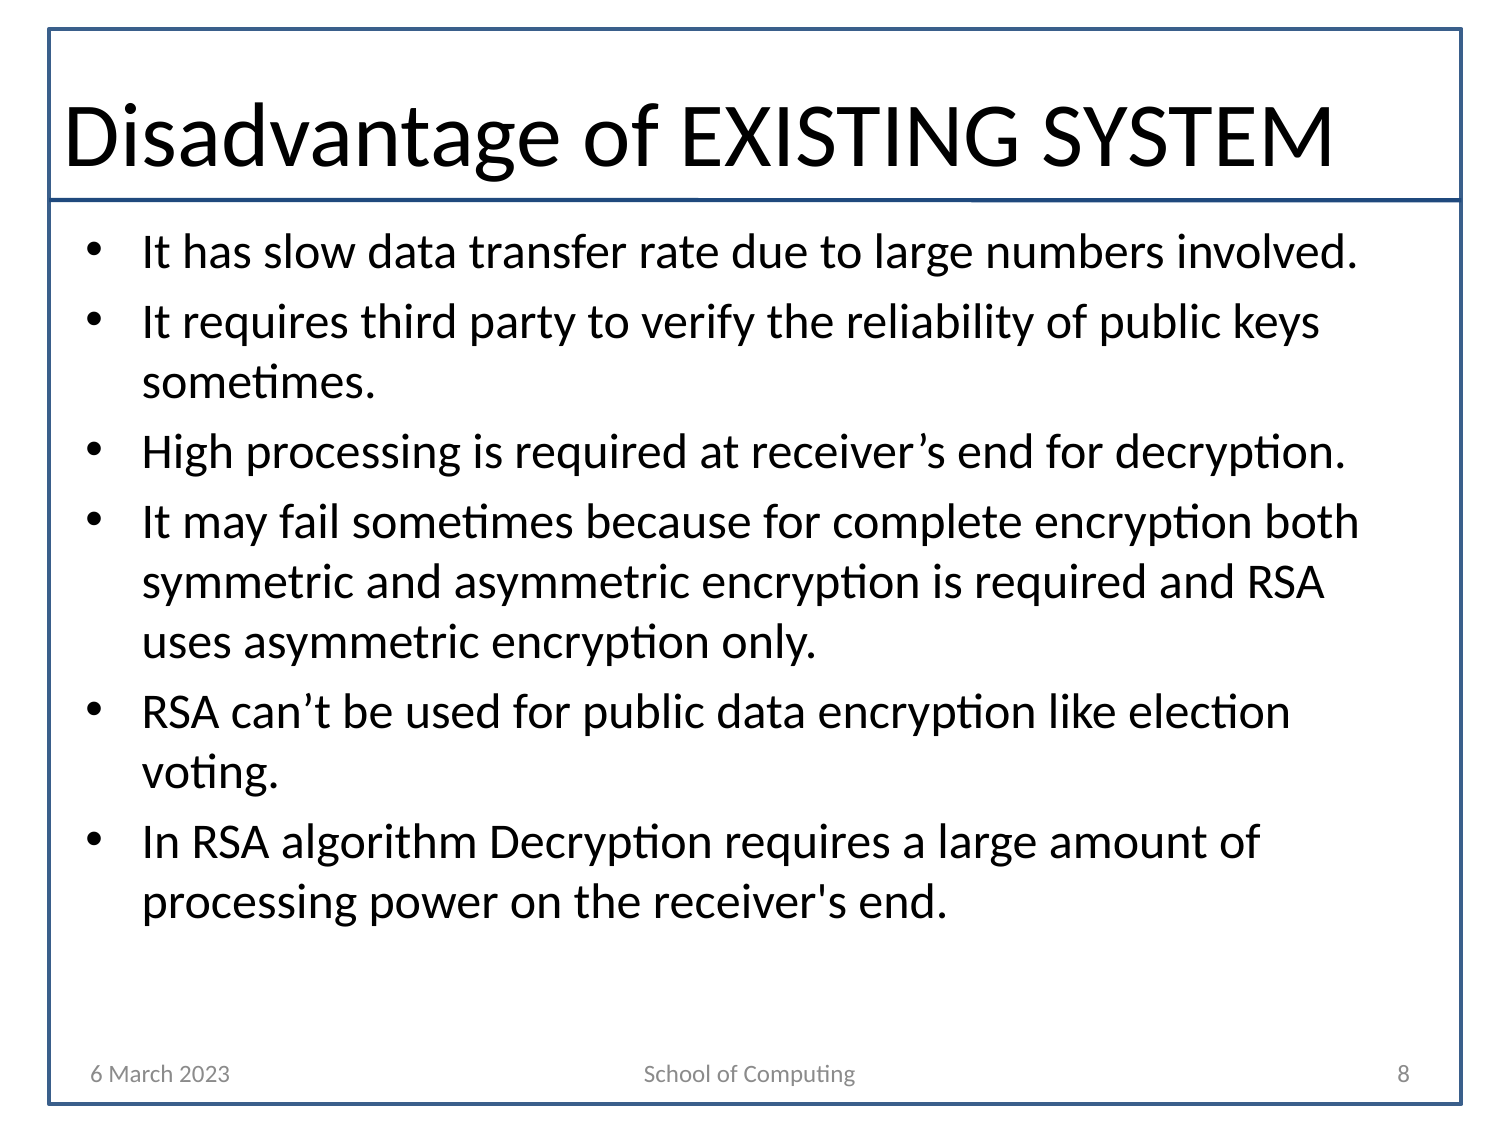

# Disadvantage of EXISTING SYSTEM
It has slow data transfer rate due to large numbers involved.
It requires third party to verify the reliability of public keys sometimes.
High processing is required at receiver’s end for decryption.
It may fail sometimes because for complete encryption both symmetric and asymmetric encryption is required and RSA uses asymmetric encryption only.
RSA can’t be used for public data encryption like election voting.
In RSA algorithm Decryption requires a large amount of processing power on the receiver's end.

6 March 2023
School of Computing
8